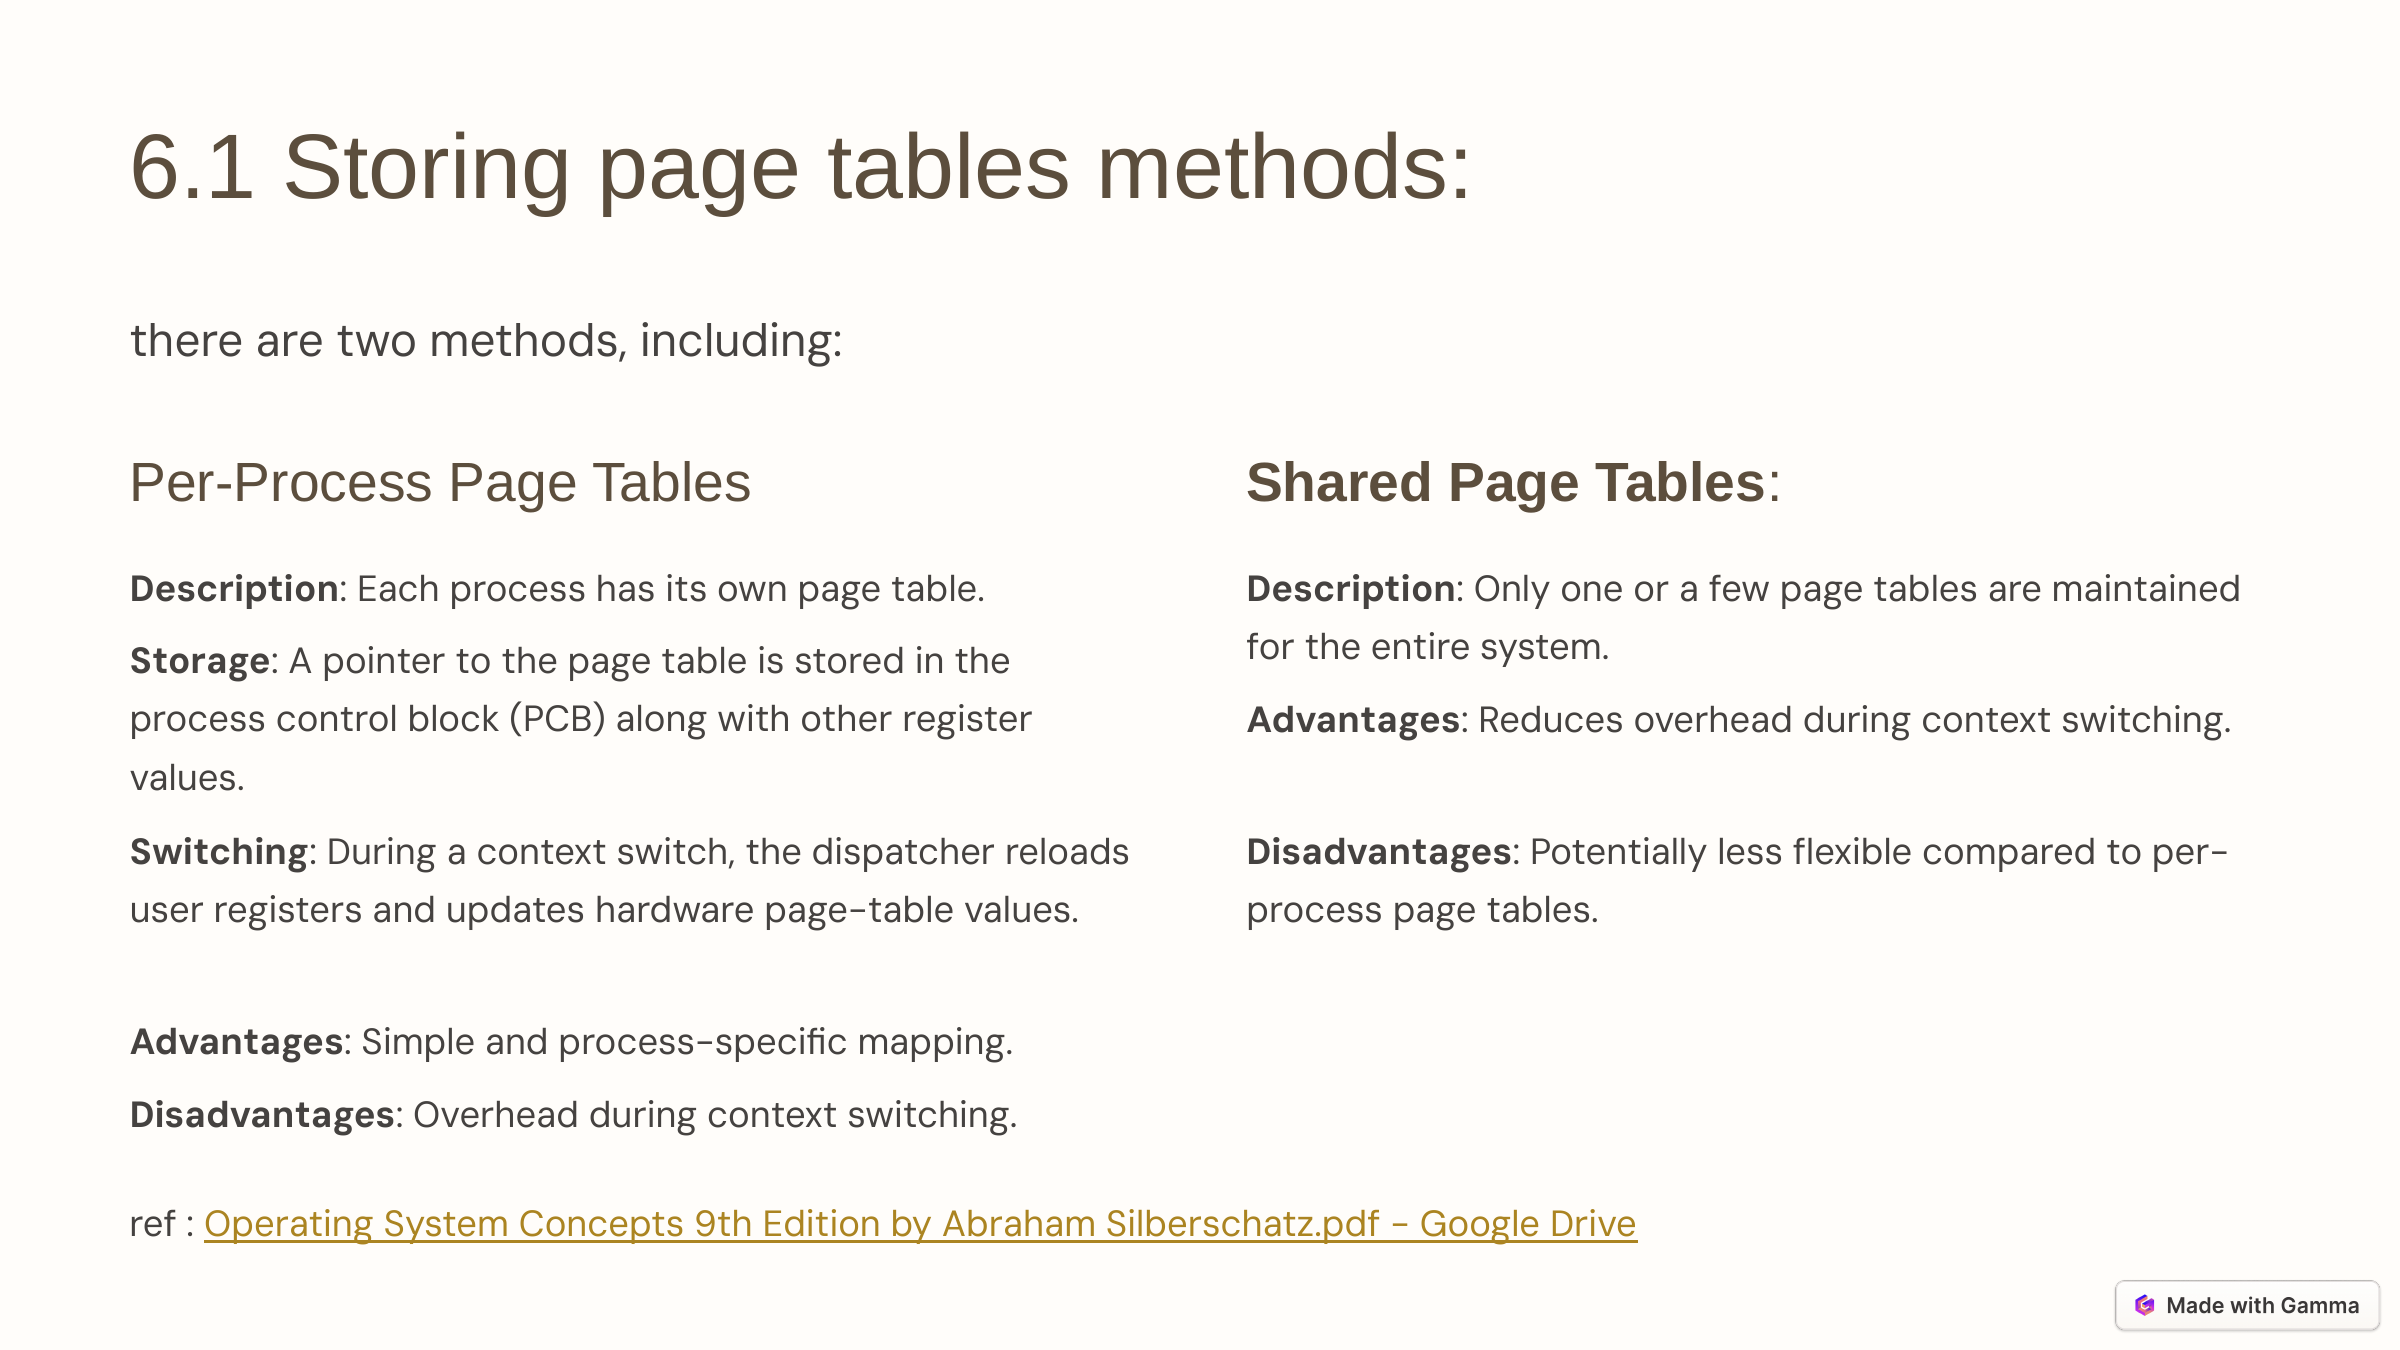

6.1 Storing page tables methods:
there are two methods, including:
Per-Process Page Tables
Shared Page Tables:
Description: Each process has its own page table.
Description: Only one or a few page tables are maintained for the entire system.
Storage: A pointer to the page table is stored in the process control block (PCB) along with other register values.
Advantages: Reduces overhead during context switching.
Switching: During a context switch, the dispatcher reloads user registers and updates hardware page-table values.
Disadvantages: Potentially less flexible compared to per-process page tables.
Advantages: Simple and process-specific mapping.
Disadvantages: Overhead during context switching.
ref : Operating System Concepts 9th Edition by Abraham Silberschatz.pdf - Google Drive